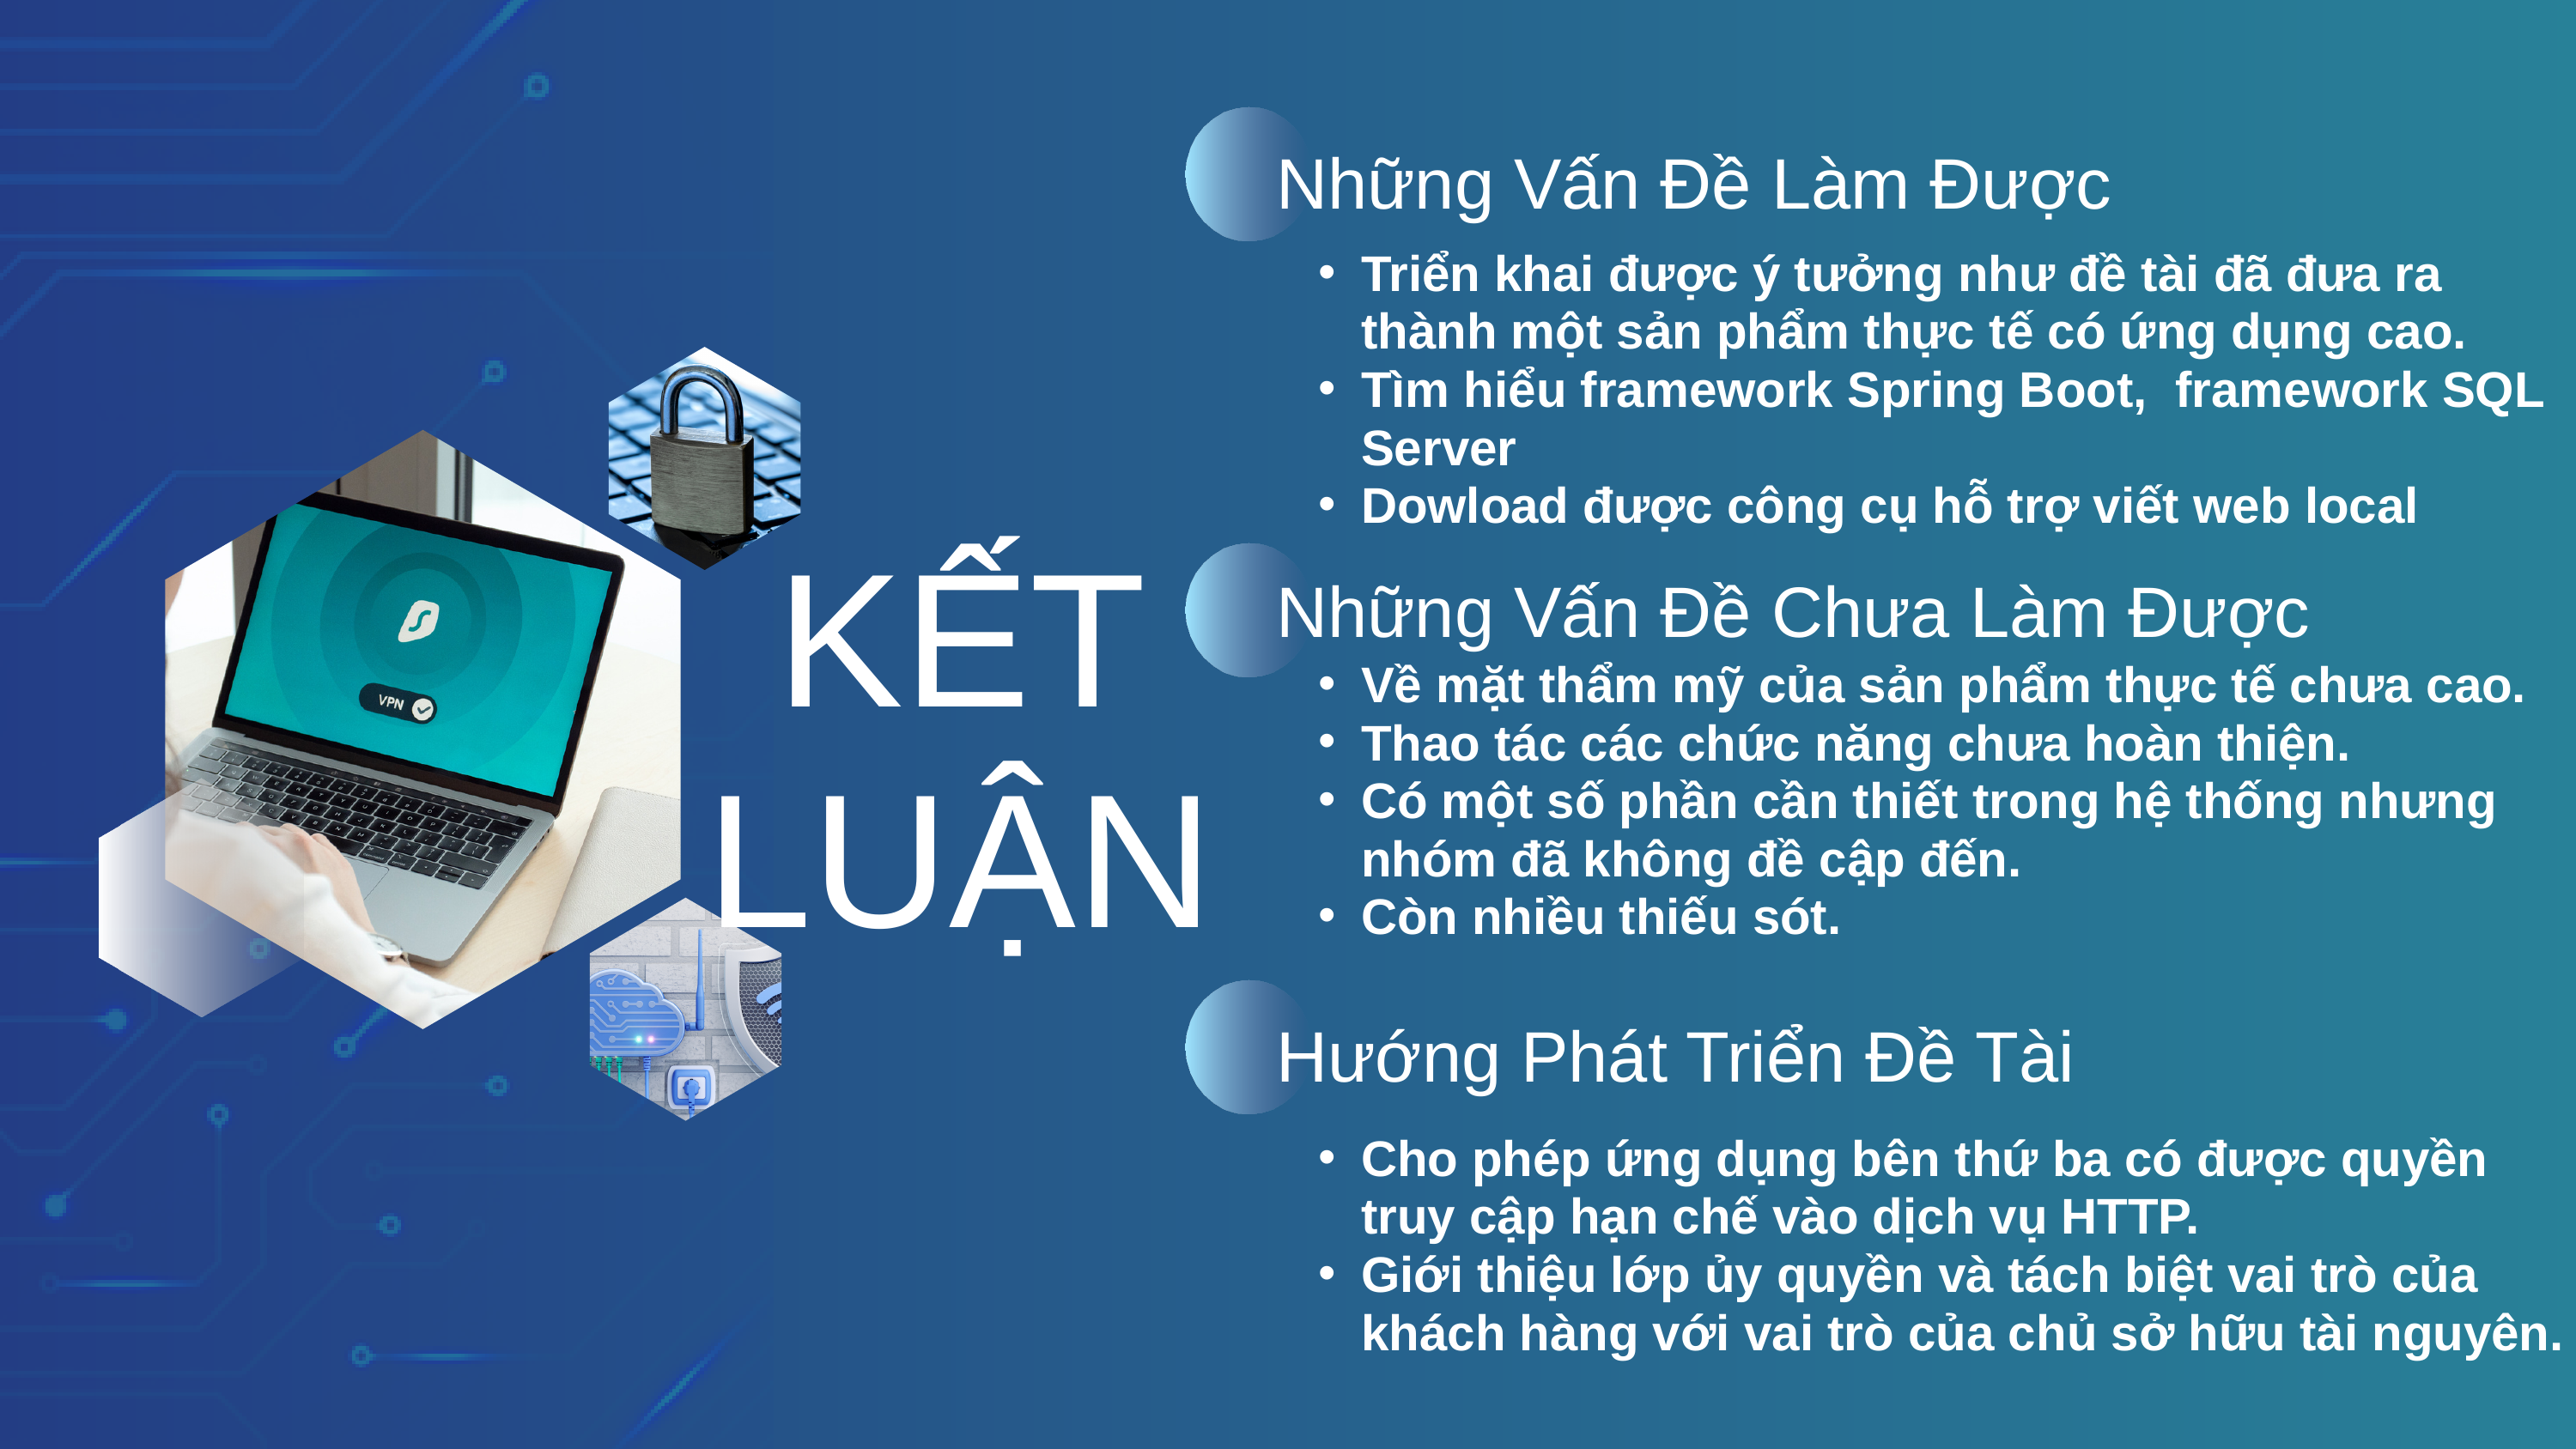

Những Vấn Đề Làm Được
Triển khai được ý tưởng như đề tài đã đưa ra thành một sản phẩm thực tế có ứng dụng cao.
Tìm hiểu framework Spring Boot,  framework SQL Server
Dowload được công cụ hỗ trợ viết web local

KẾT LUẬN

Những Vấn Đề Chưa Làm Được
Về mặt thẩm mỹ của sản phẩm thực tế chưa cao.
Thao tác các chức năng chưa hoàn thiện.
Có một số phần cần thiết trong hệ thống nhưng nhóm đã không đề cập đến.
Còn nhiều thiếu sót.

Hướng Phát Triển Đề Tài
Cho phép ứng dụng bên thứ ba có được quyền truy cập hạn chế vào dịch vụ HTTP.
Giới thiệu lớp ủy quyền và tách biệt vai trò của khách hàng với vai trò của chủ sở hữu tài nguyên.